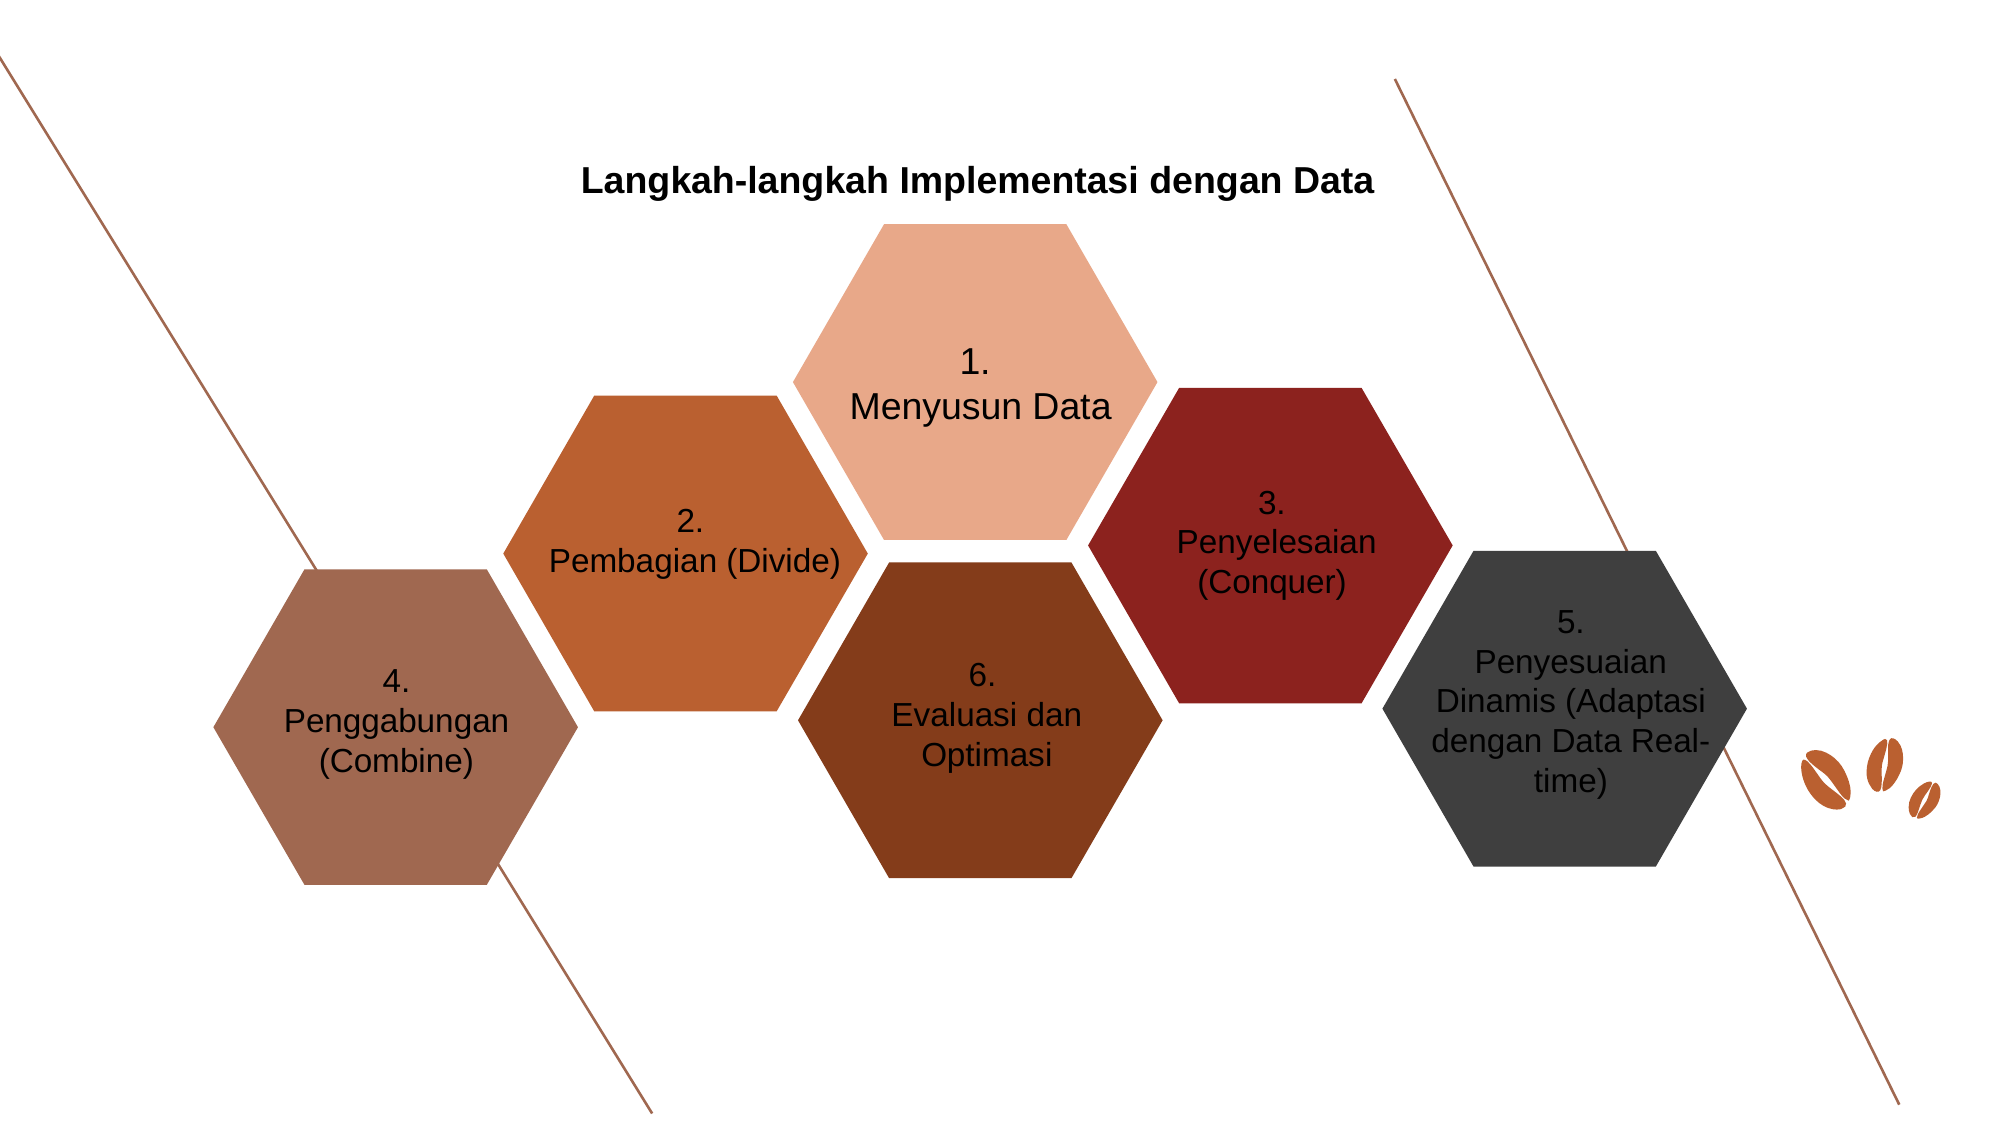

Langkah-langkah Implementasi dengan Data
1.
 Menyusun Data

2.
 Pembagian (Divide)

6.
Evaluasi dan Optimasi
3.
 Penyelesaian (Conquer)
5.
Penyesuaian Dinamis (Adaptasi dengan Data Real-time)
4.
Penggabungan (Combine)